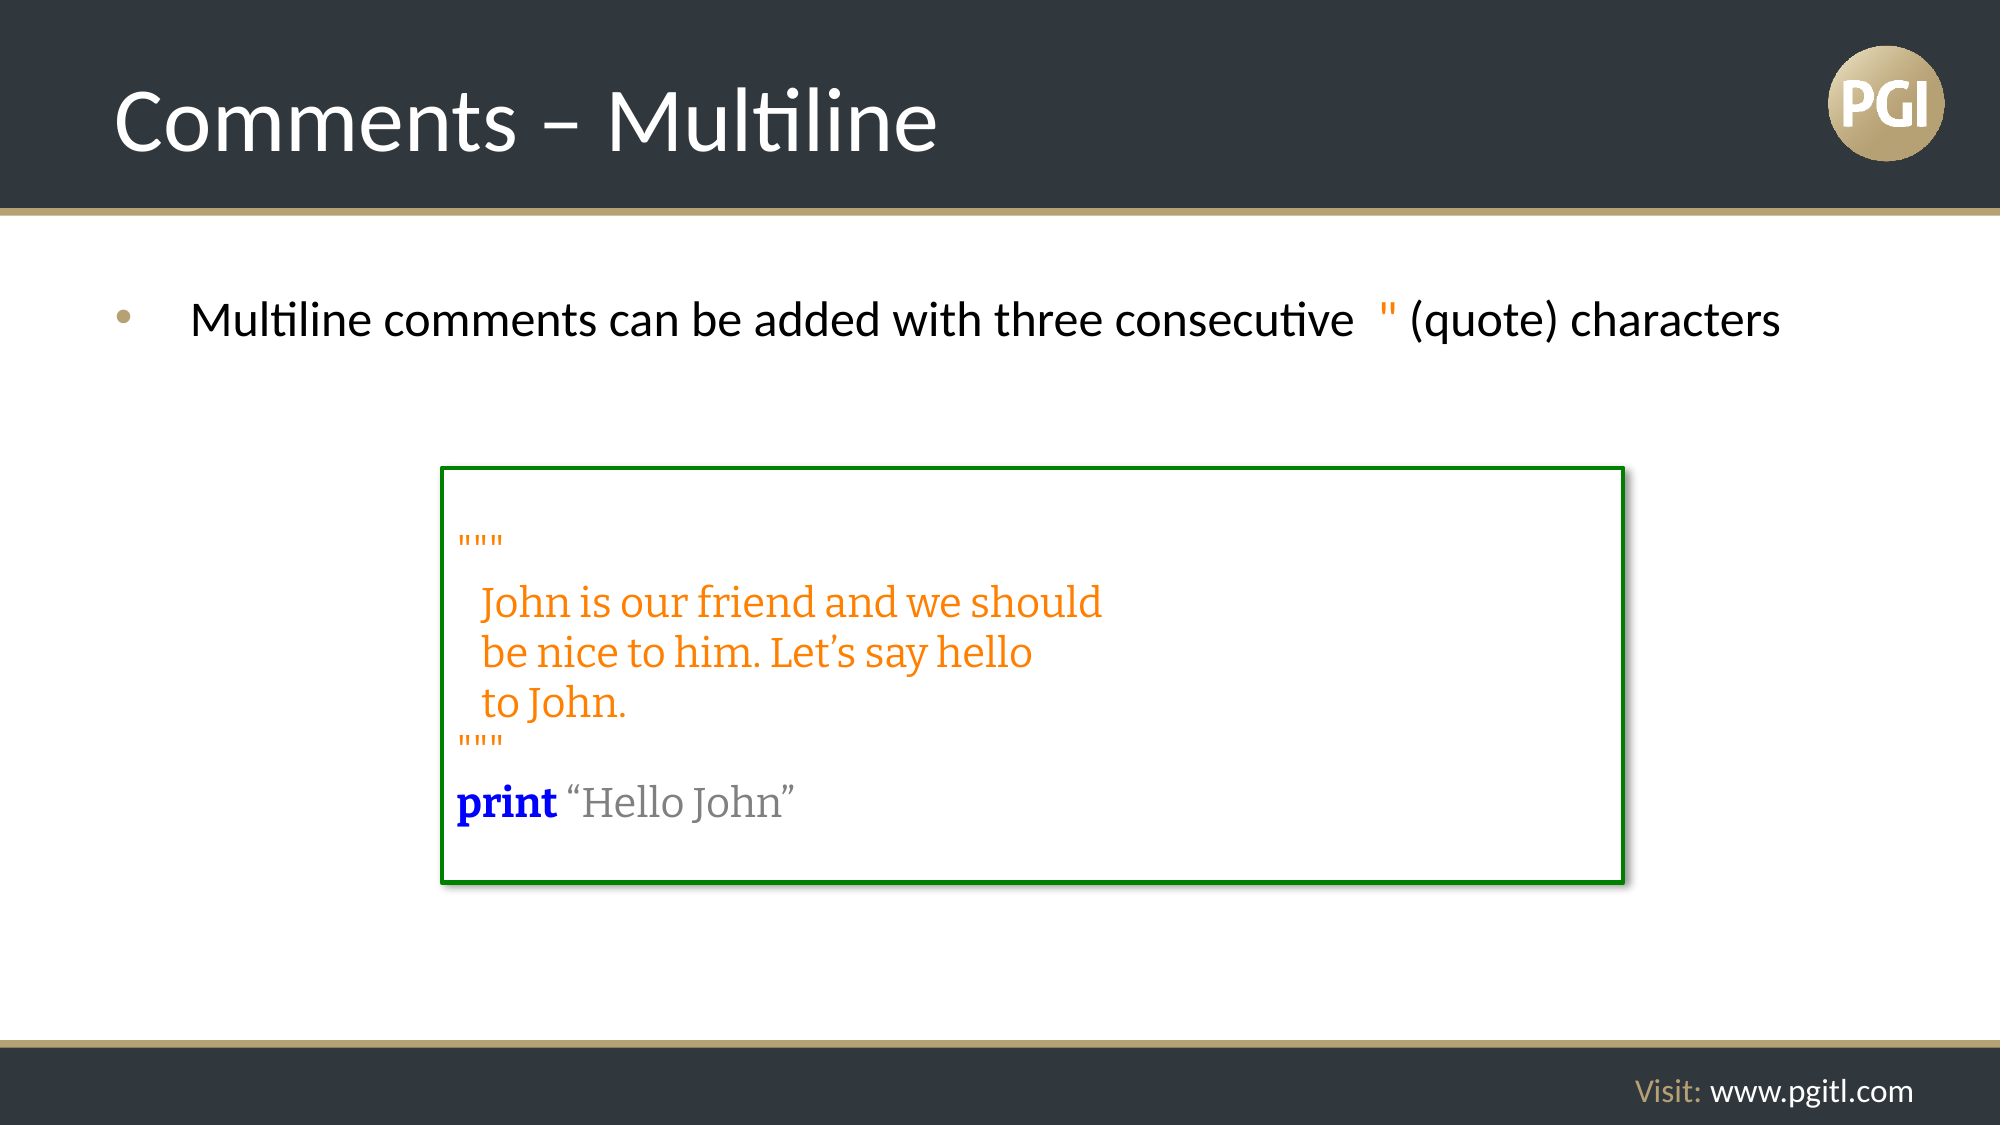

# Comments – Multiline
Multiline comments can be added with three consecutive  " (quote) characters

"""
   John is our friend and we should
   be nice to him. Let’s say hello
   to John.
"""
print “Hello John”